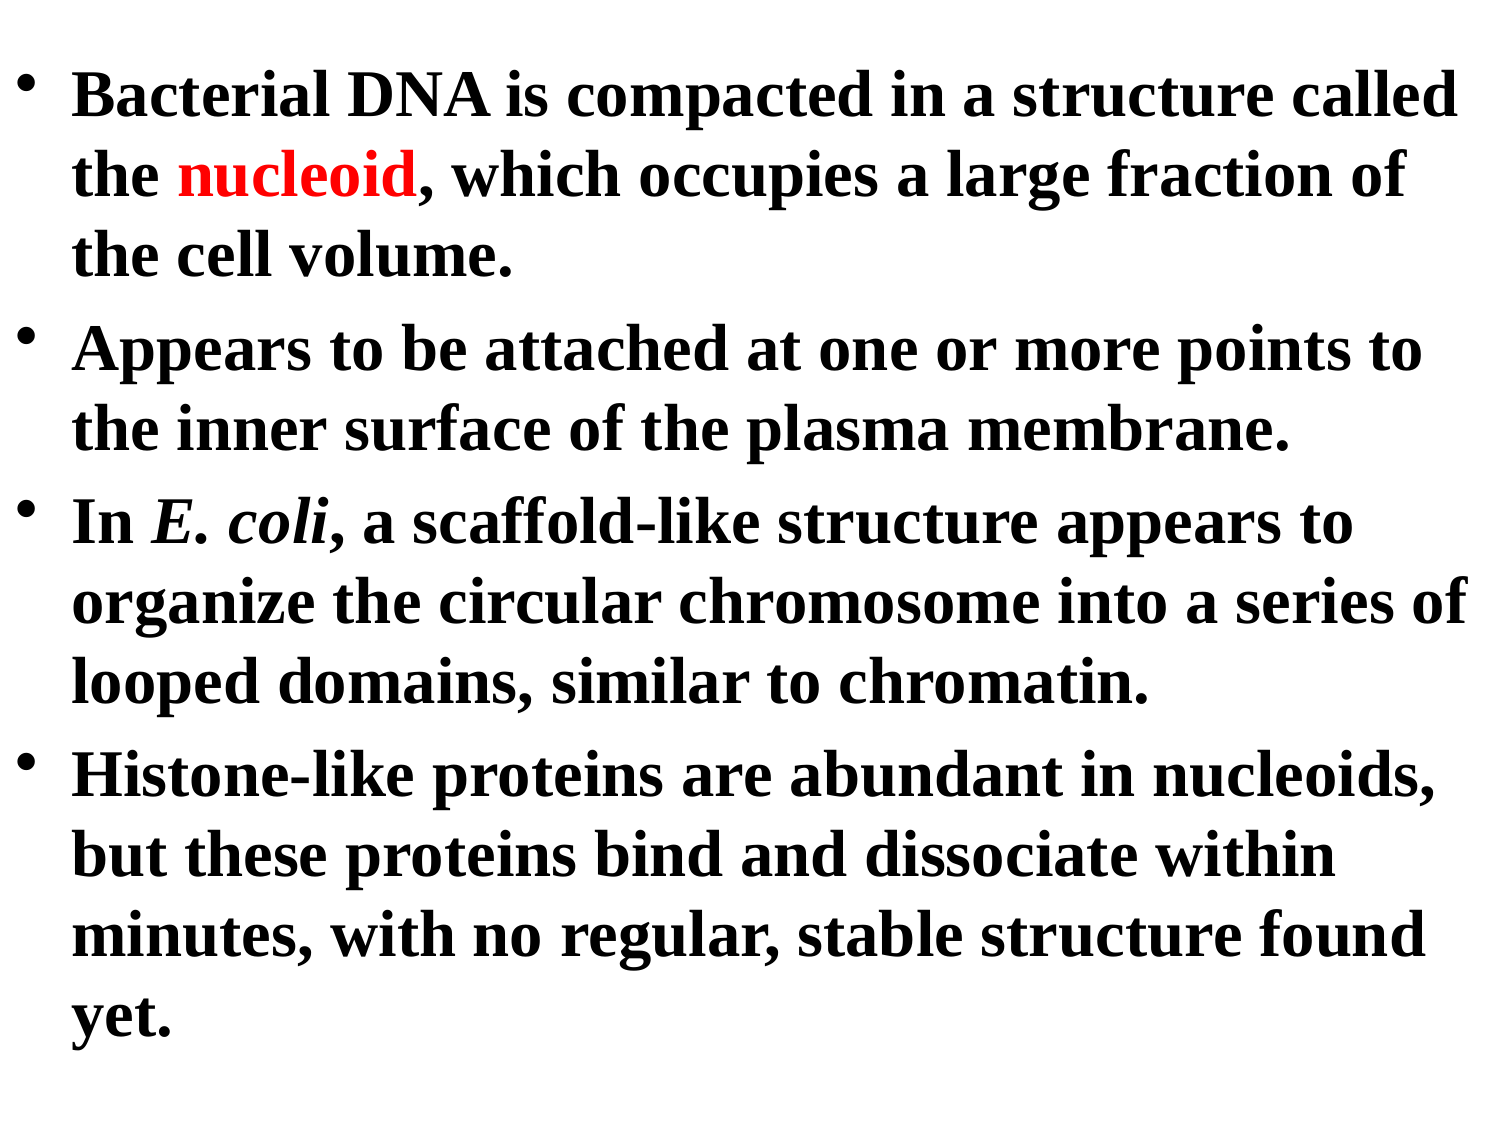

Bacterial DNA is compacted in a structure called the nucleoid, which occupies a large fraction of the cell volume.
Appears to be attached at one or more points to the inner surface of the plasma membrane.
In E. coli, a scaffold-like structure appears to organize the circular chromosome into a series of looped domains, similar to chromatin.
Histone-like proteins are abundant in nucleoids, but these proteins bind and dissociate within minutes, with no regular, stable structure found yet.